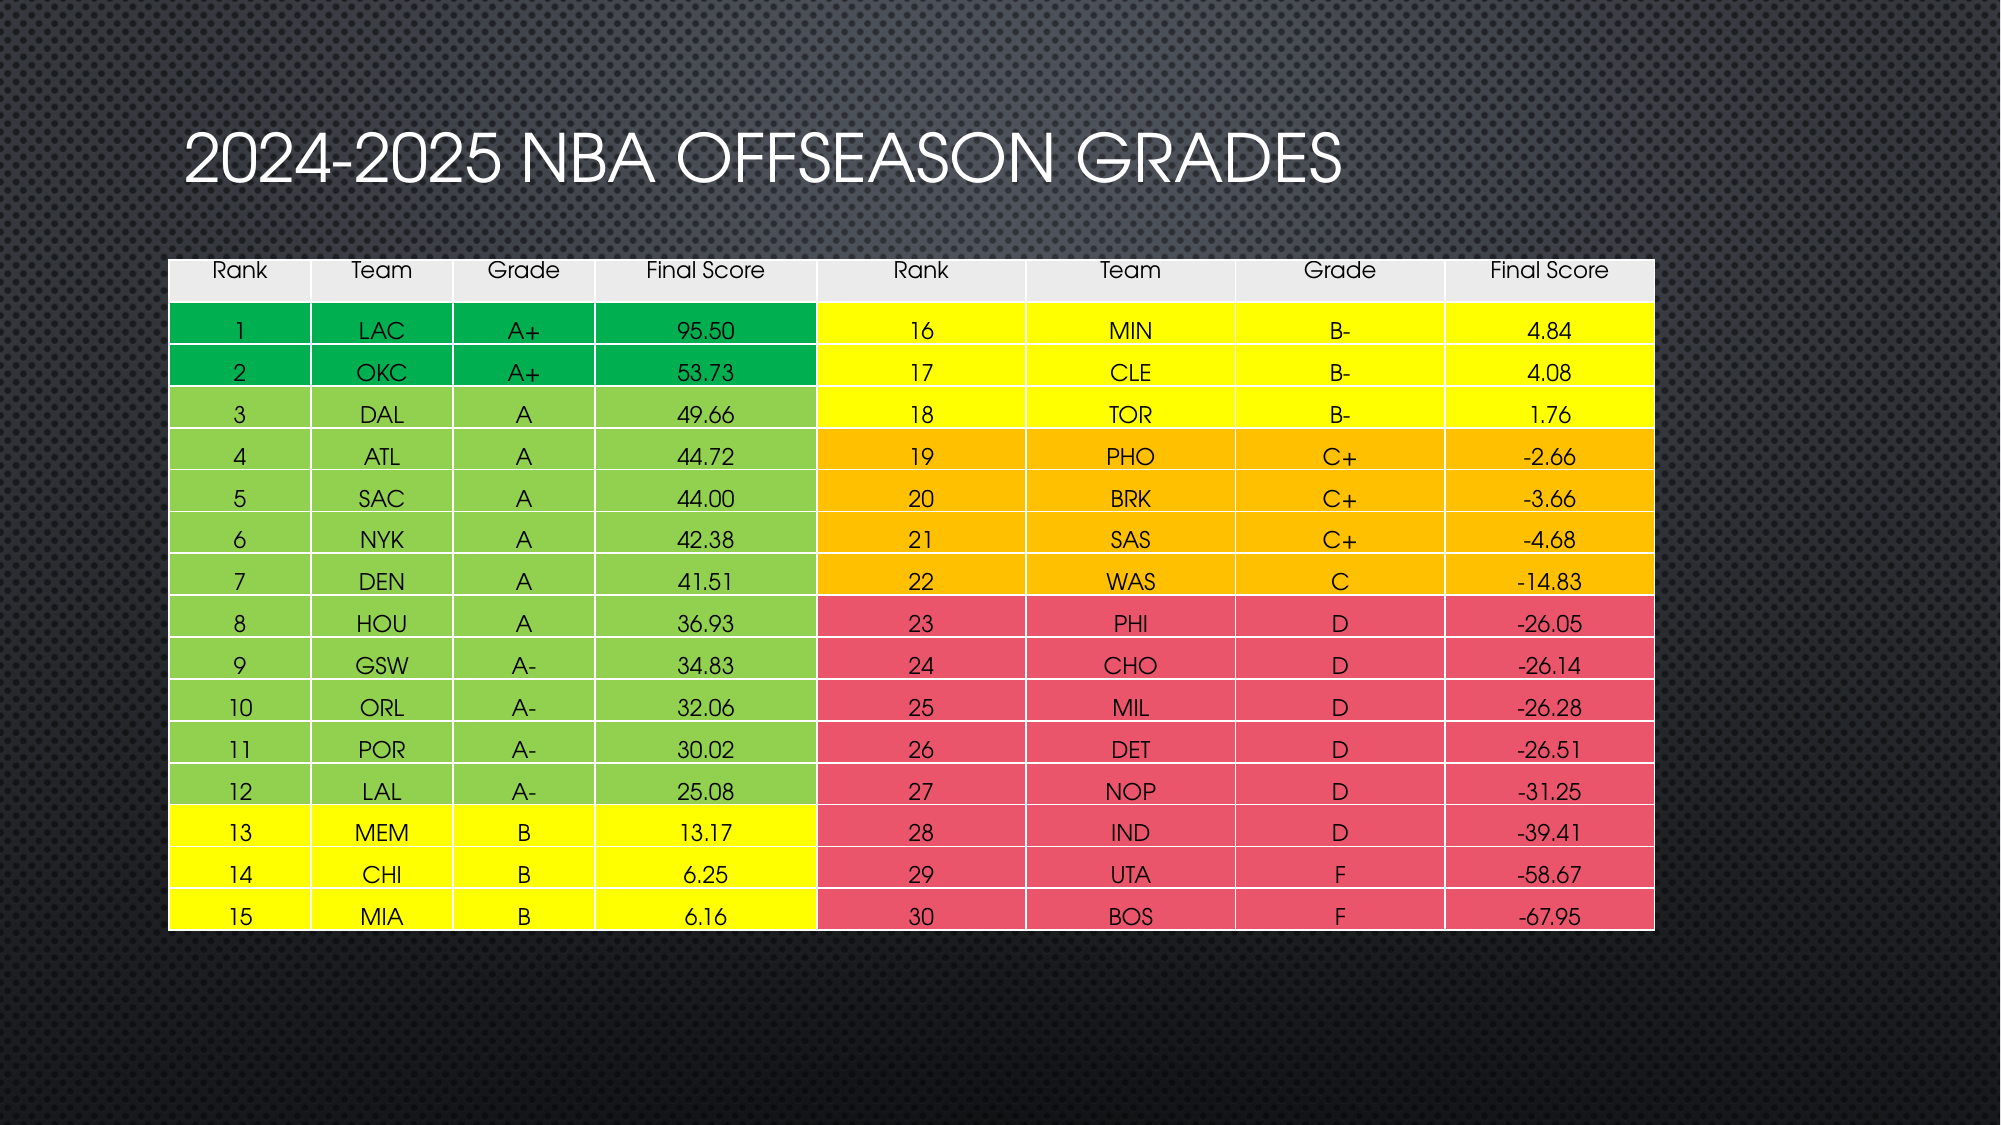

# 2024-2025 NBA OFFSEASON GRADES
| Rank | Team | Grade | Final Score | Rank | Team | Grade | Final Score |
| --- | --- | --- | --- | --- | --- | --- | --- |
| 1 | LAC | A+ | 95.50 | 16 | MIN | B- | 4.84 |
| 2 | OKC | A+ | 53.73 | 17 | CLE | B- | 4.08 |
| 3 | DAL | A | 49.66 | 18 | TOR | B- | 1.76 |
| 4 | ATL | A | 44.72 | 19 | PHO | C+ | -2.66 |
| 5 | SAC | A | 44.00 | 20 | BRK | C+ | -3.66 |
| 6 | NYK | A | 42.38 | 21 | SAS | C+ | -4.68 |
| 7 | DEN | A | 41.51 | 22 | WAS | C | -14.83 |
| 8 | HOU | A | 36.93 | 23 | PHI | D | -26.05 |
| 9 | GSW | A- | 34.83 | 24 | CHO | D | -26.14 |
| 10 | ORL | A- | 32.06 | 25 | MIL | D | -26.28 |
| 11 | POR | A- | 30.02 | 26 | DET | D | -26.51 |
| 12 | LAL | A- | 25.08 | 27 | NOP | D | -31.25 |
| 13 | MEM | B | 13.17 | 28 | IND | D | -39.41 |
| 14 | CHI | B | 6.25 | 29 | UTA | F | -58.67 |
| 15 | MIA | B | 6.16 | 30 | BOS | F | -67.95 |